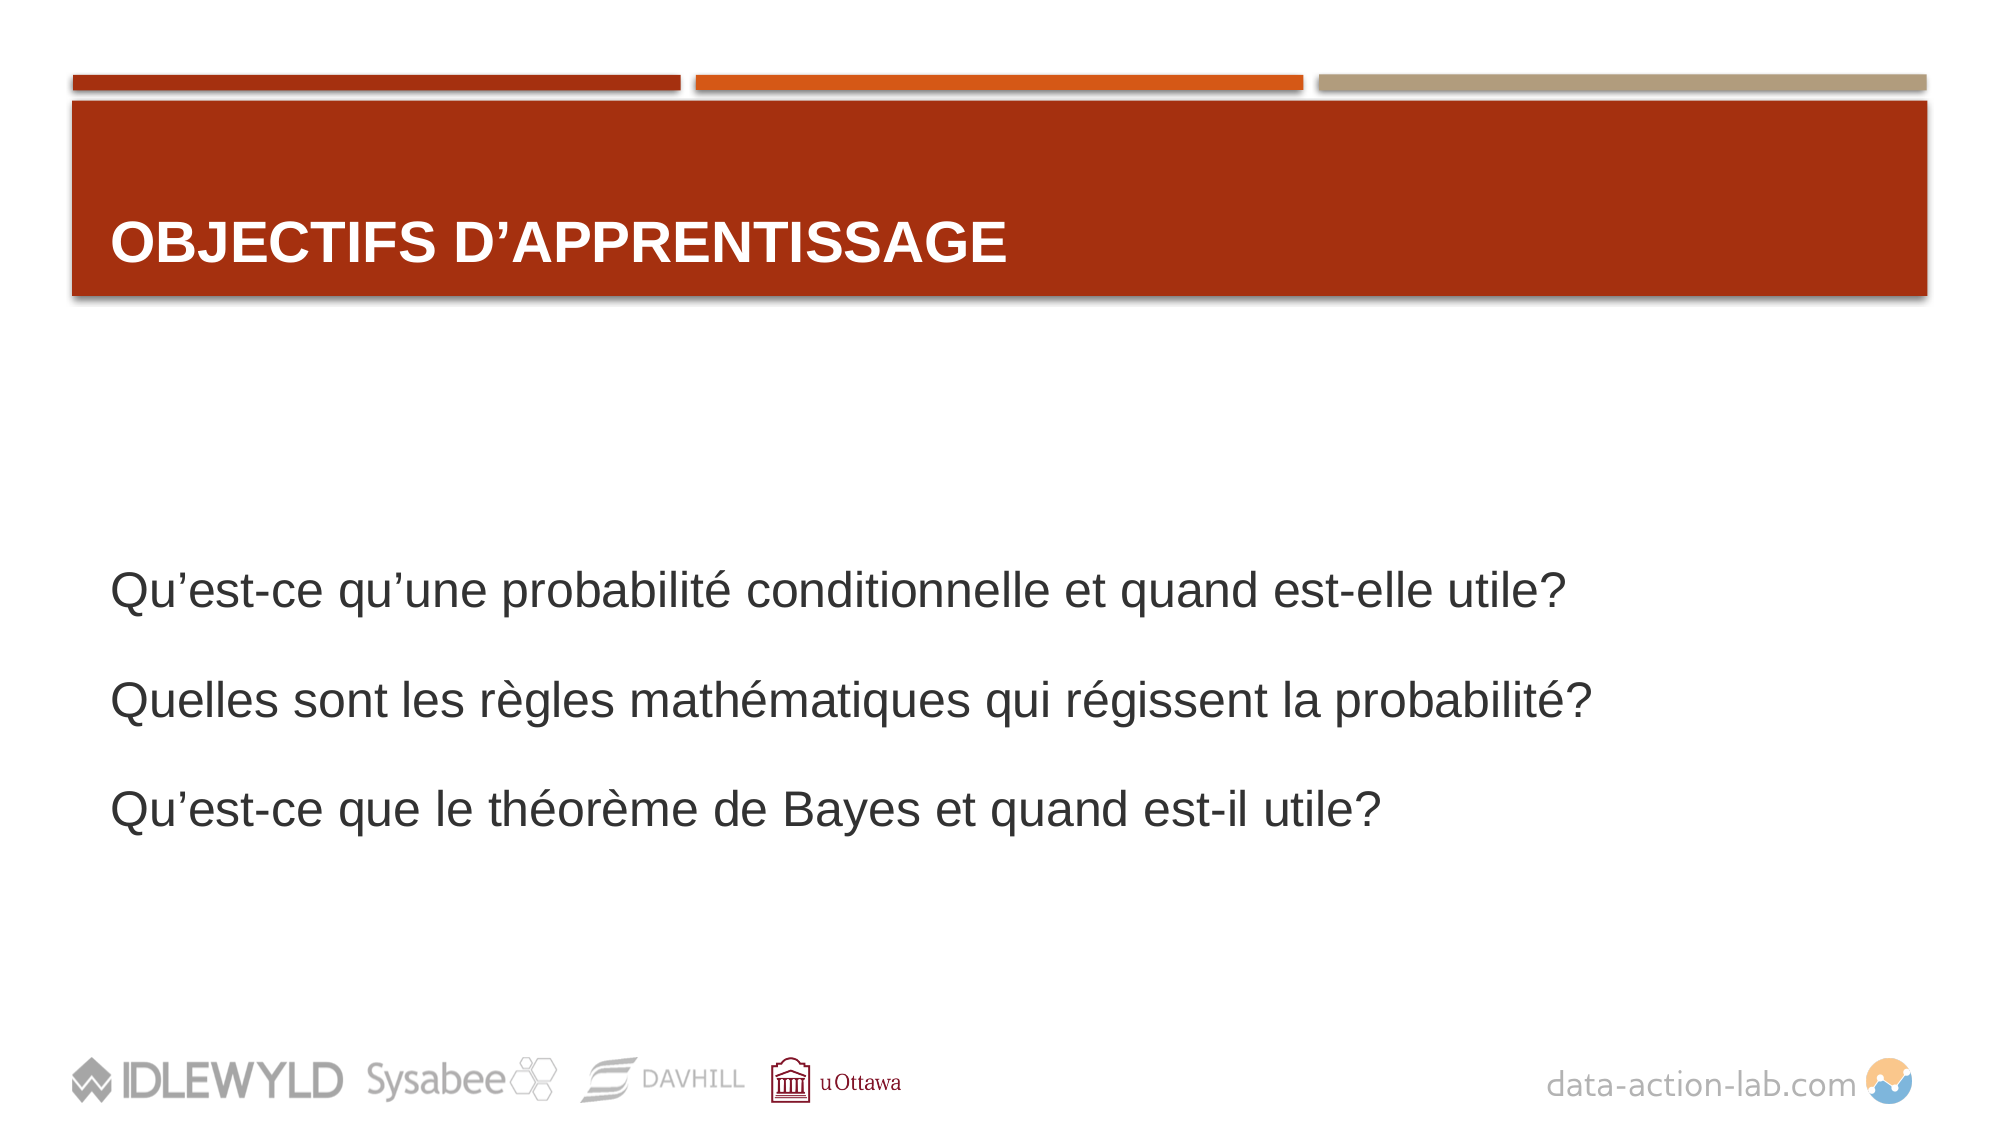

# OBJECTIFS D’APPRENTISSAGE
Qu’est-ce qu’une probabilité conditionnelle et quand est-elle utile?

Quelles sont les règles mathématiques qui régissent la probabilité?

Qu’est-ce que le théorème de Bayes et quand est-il utile?